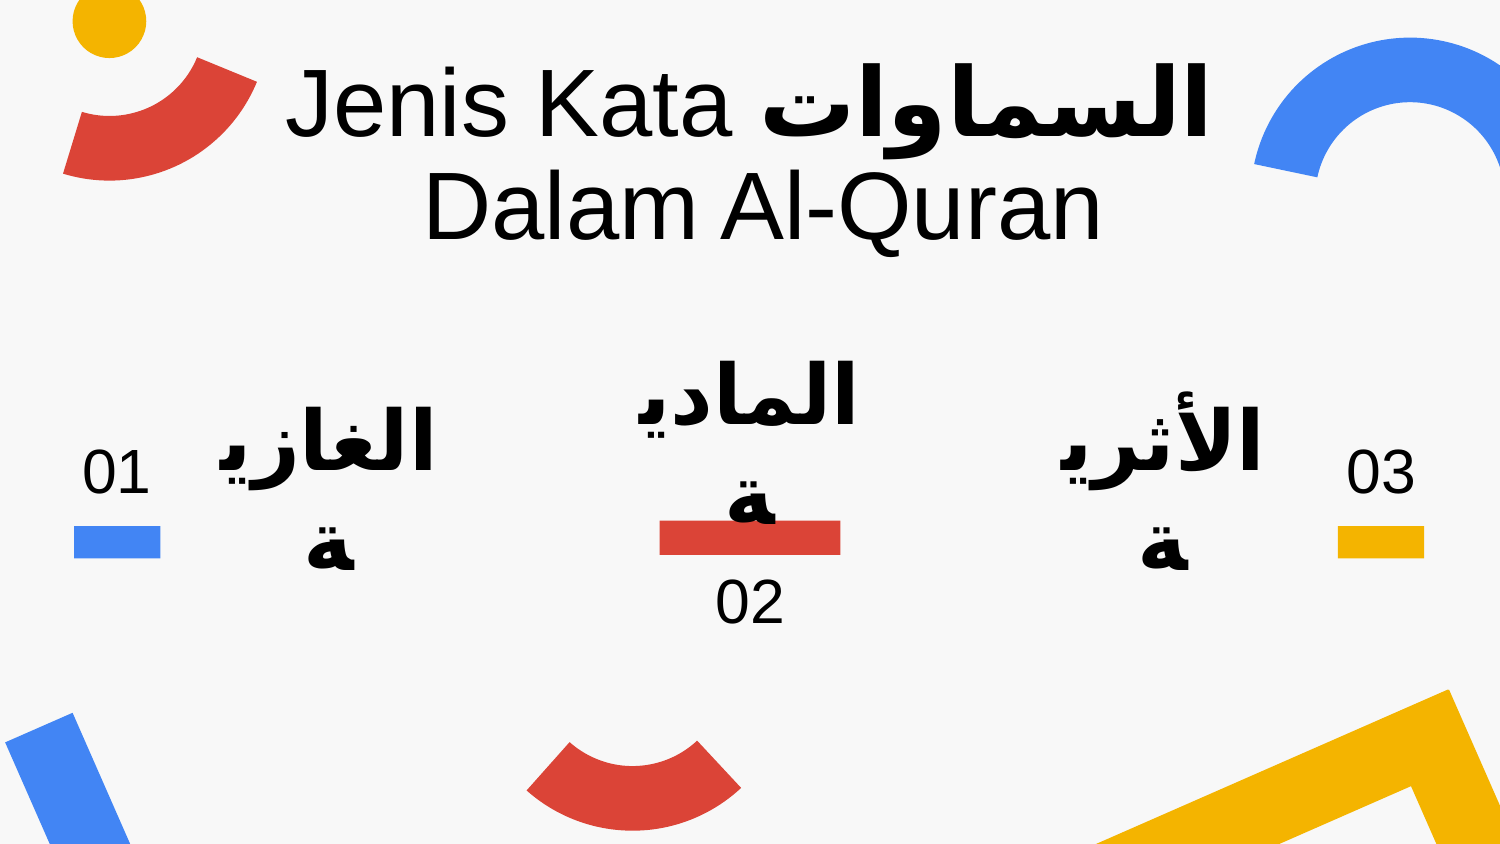

01

Jenis Kata السماوات  -Dalam Al-Quran-
السماوات
المادية
01
03
الأثرية

الغازية

02

Langit Al-Ghaziyyah